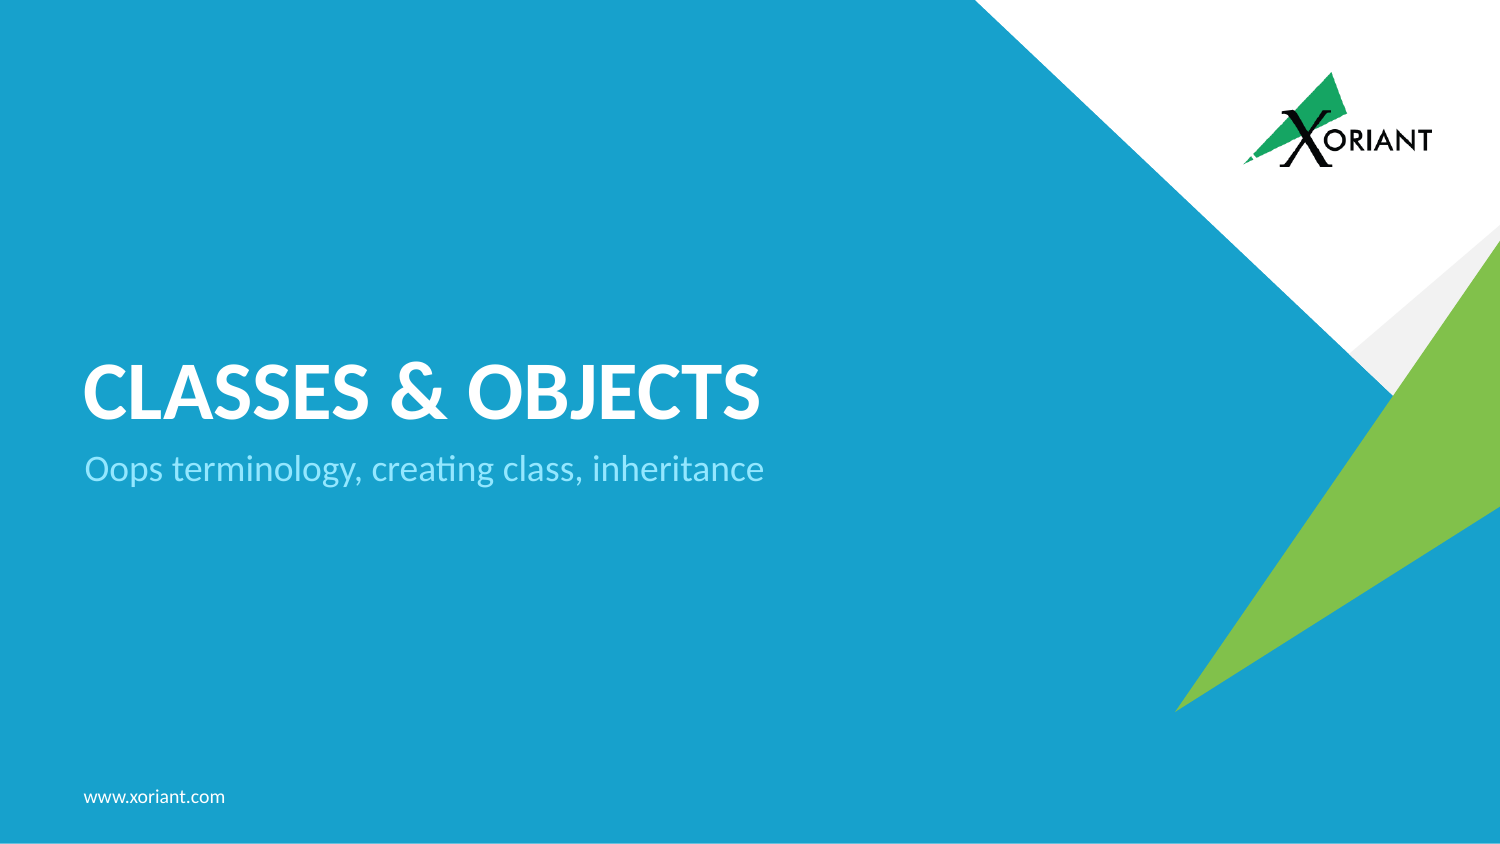

# Classes & objects
Oops terminology, creating class, inheritance